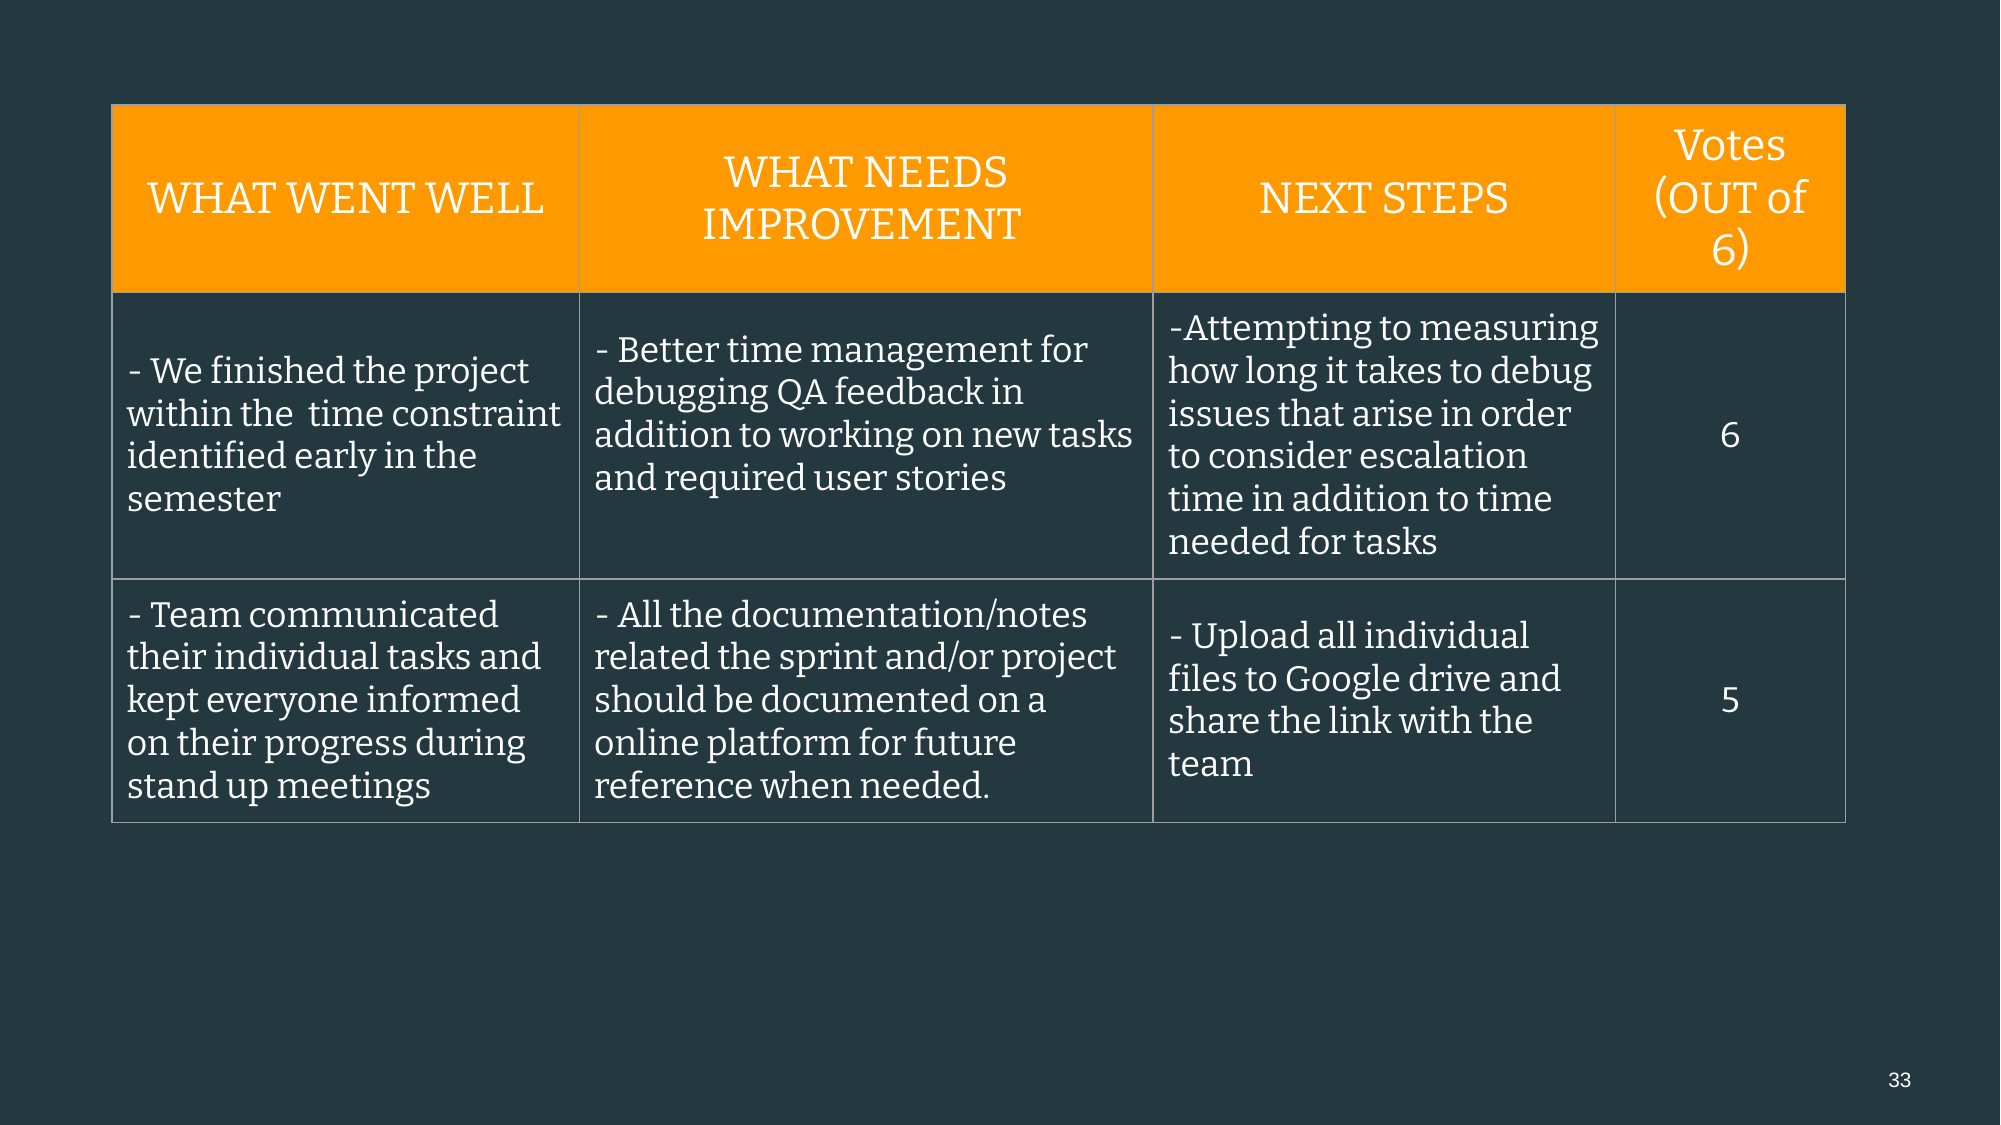

| WHAT WENT WELL | WHAT NEEDS IMPROVEMENT | NEXT STEPS | Votes (OUT of 6) |
| --- | --- | --- | --- |
| - We finished the project within the time constraint identified early in the semester | - Better time management for debugging QA feedback in addition to working on new tasks and required user stories | -Attempting to measuring how long it takes to debug issues that arise in order to consider escalation time in addition to time needed for tasks | 6 |
| - Team communicated their individual tasks and kept everyone informed on their progress during stand up meetings | - All the documentation/notes related the sprint and/or project should be documented on a online platform for future reference when needed. | - Upload all individual files to Google drive and share the link with the team | 5 |
33